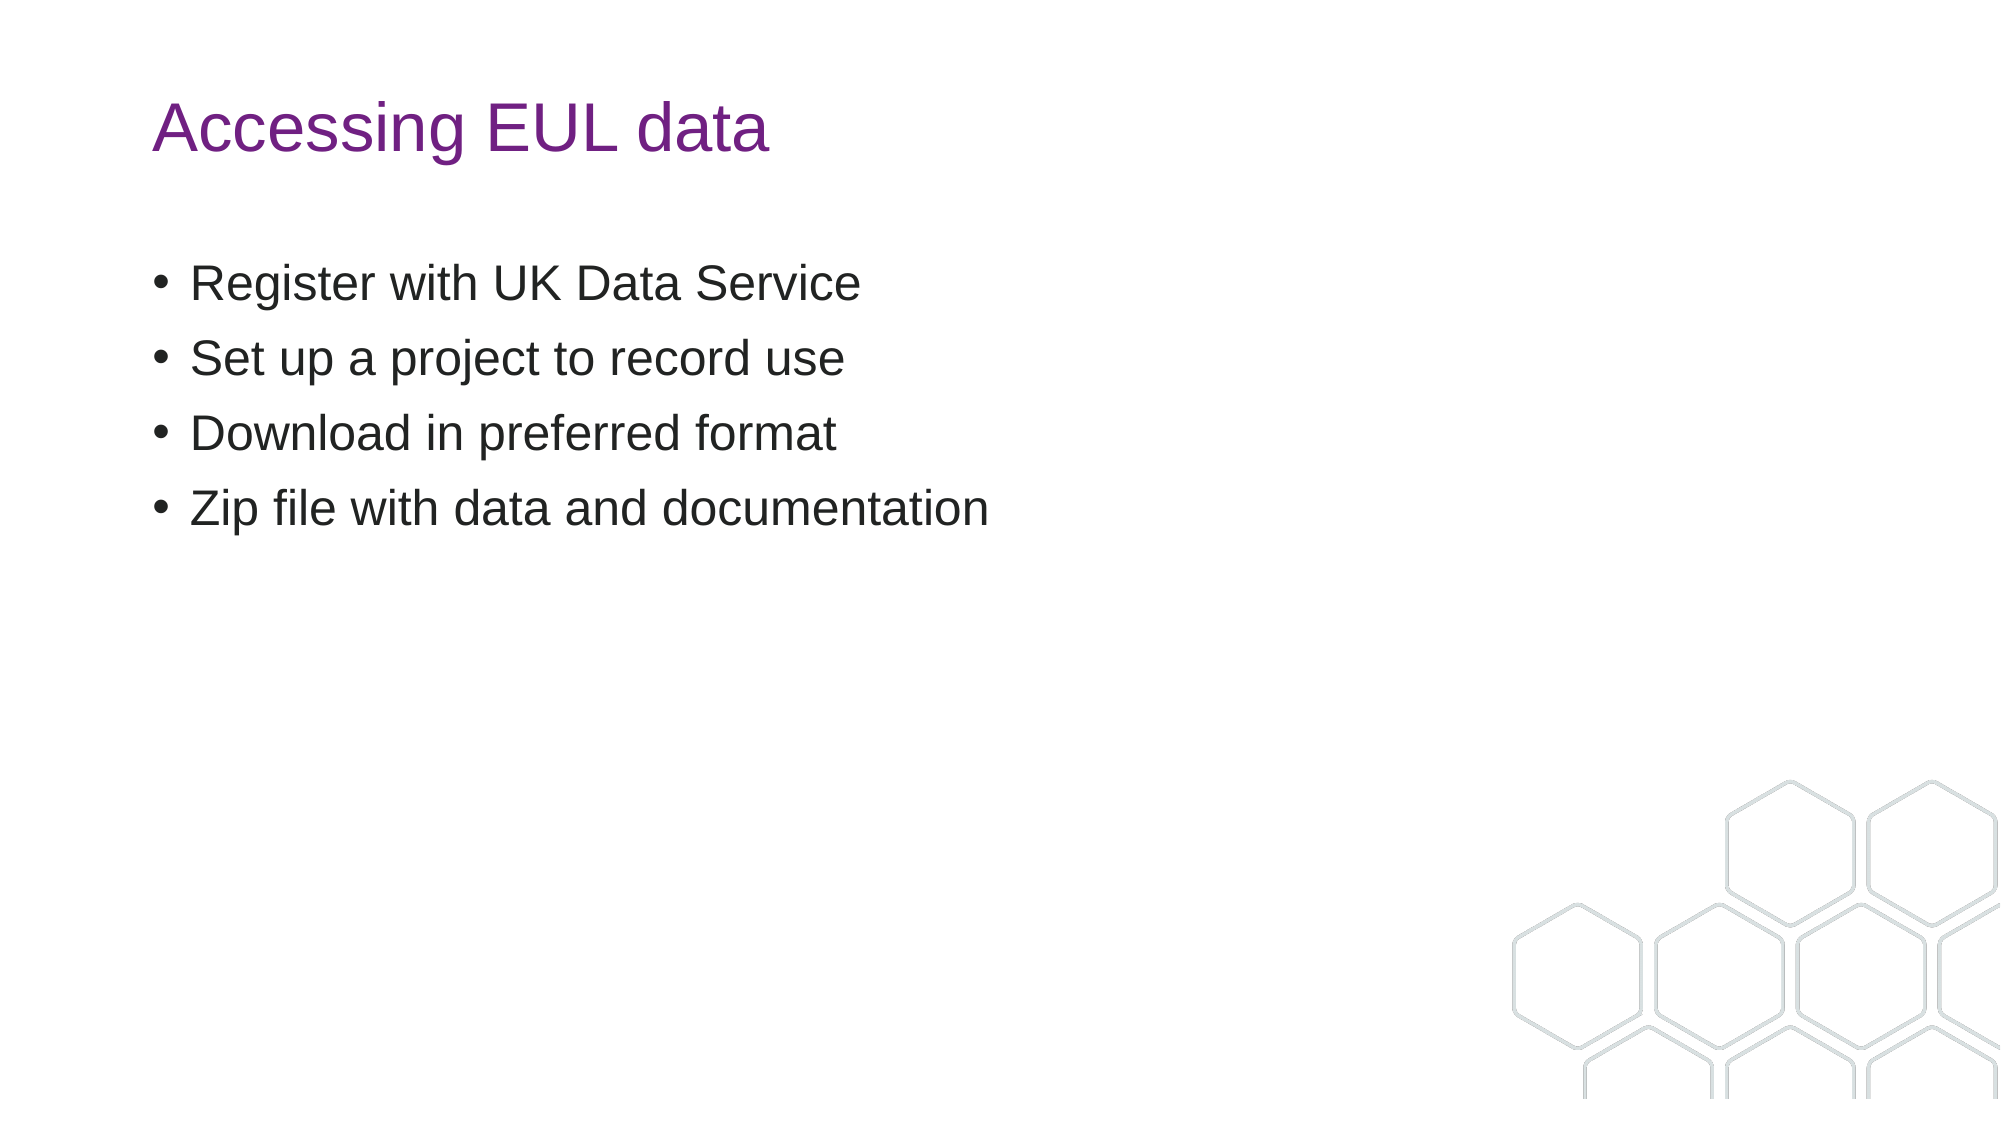

# Accessing EUL data
Register with UK Data Service
Set up a project to record use
Download in preferred format
Zip file with data and documentation